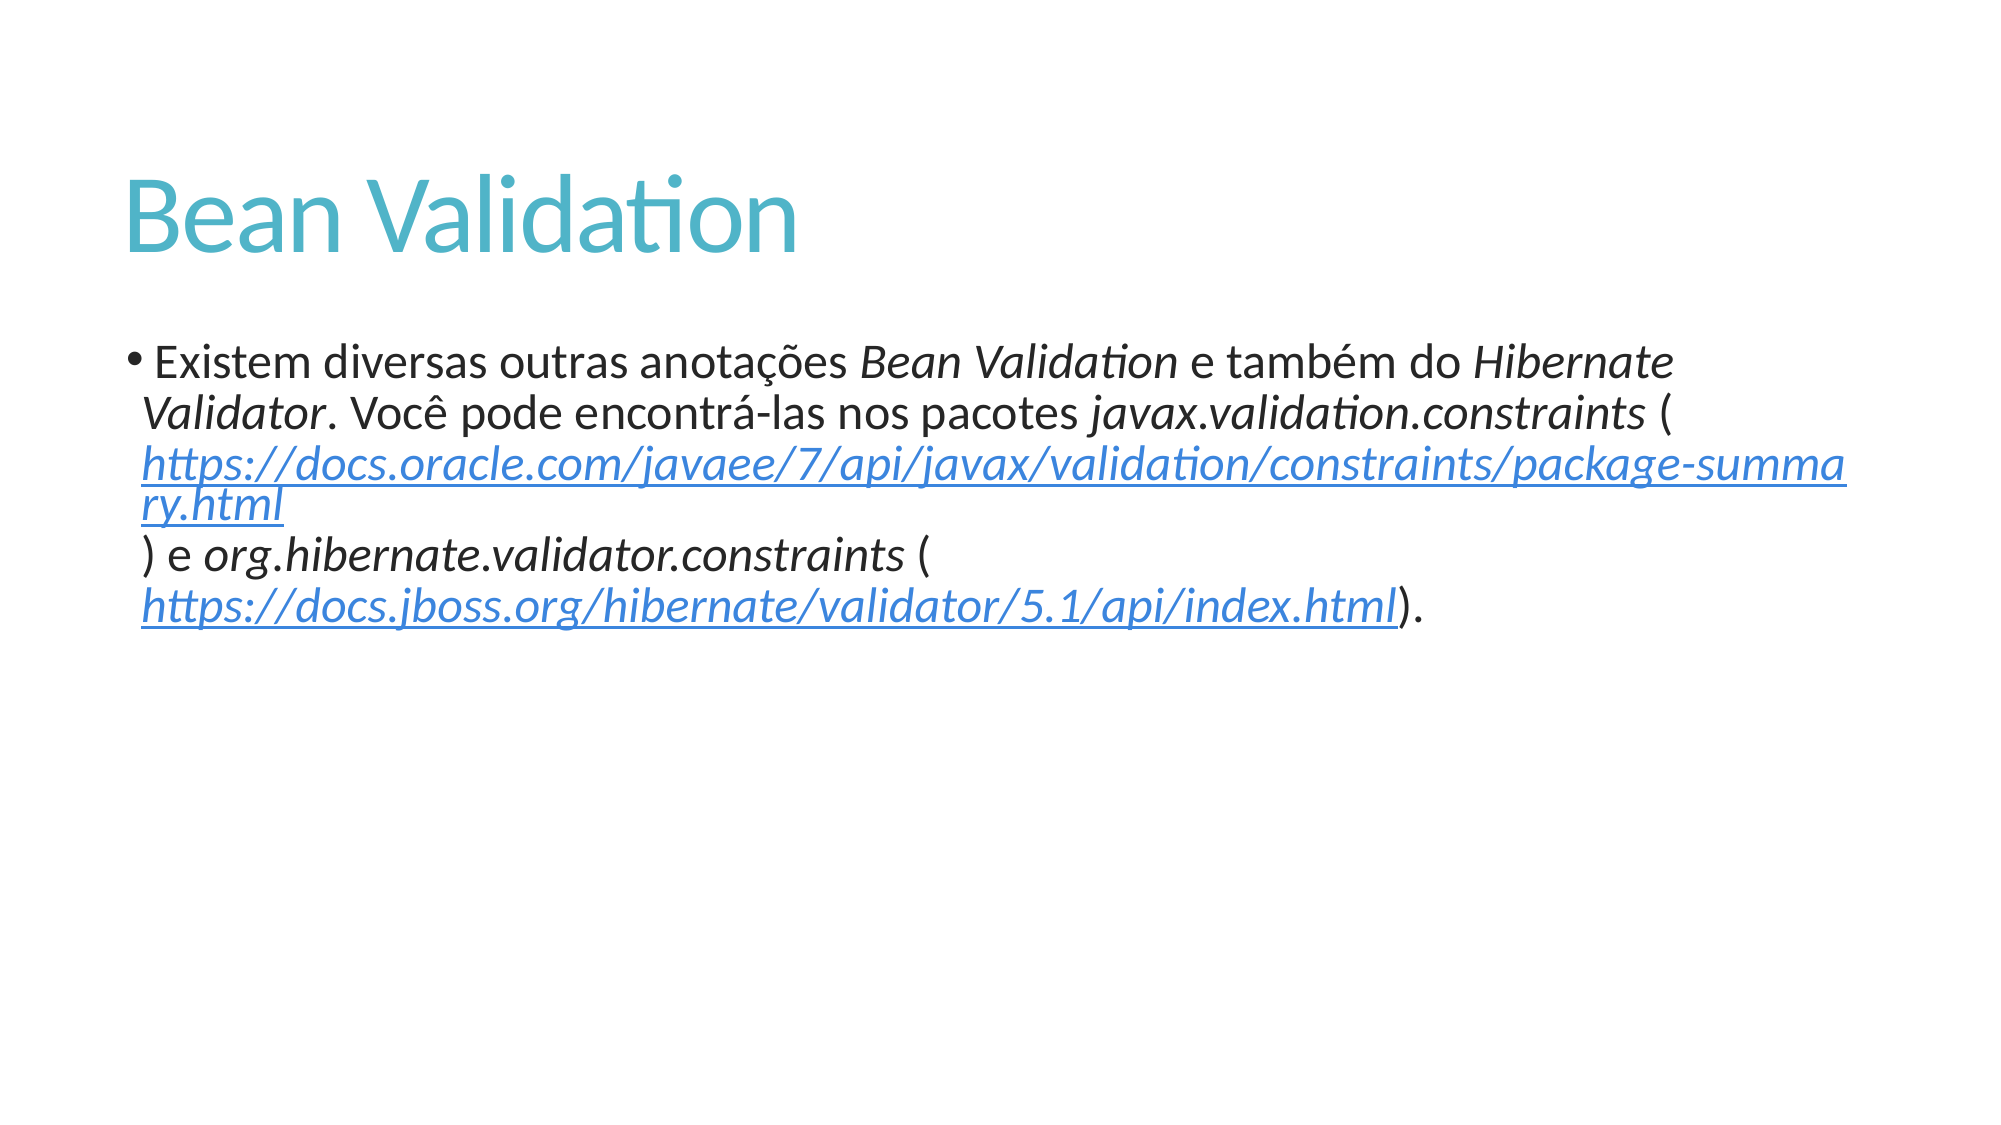

# Bean Validation
 Existem diversas outras anotações Bean Validation e também do Hibernate Validator. Você pode encontrá-las nos pacotes javax.validation.constraints (https://docs.oracle.com/javaee/7/api/javax/validation/constraints/package-summary.html) e org.hibernate.validator.constraints (https://docs.jboss.org/hibernate/validator/5.1/api/index.html).